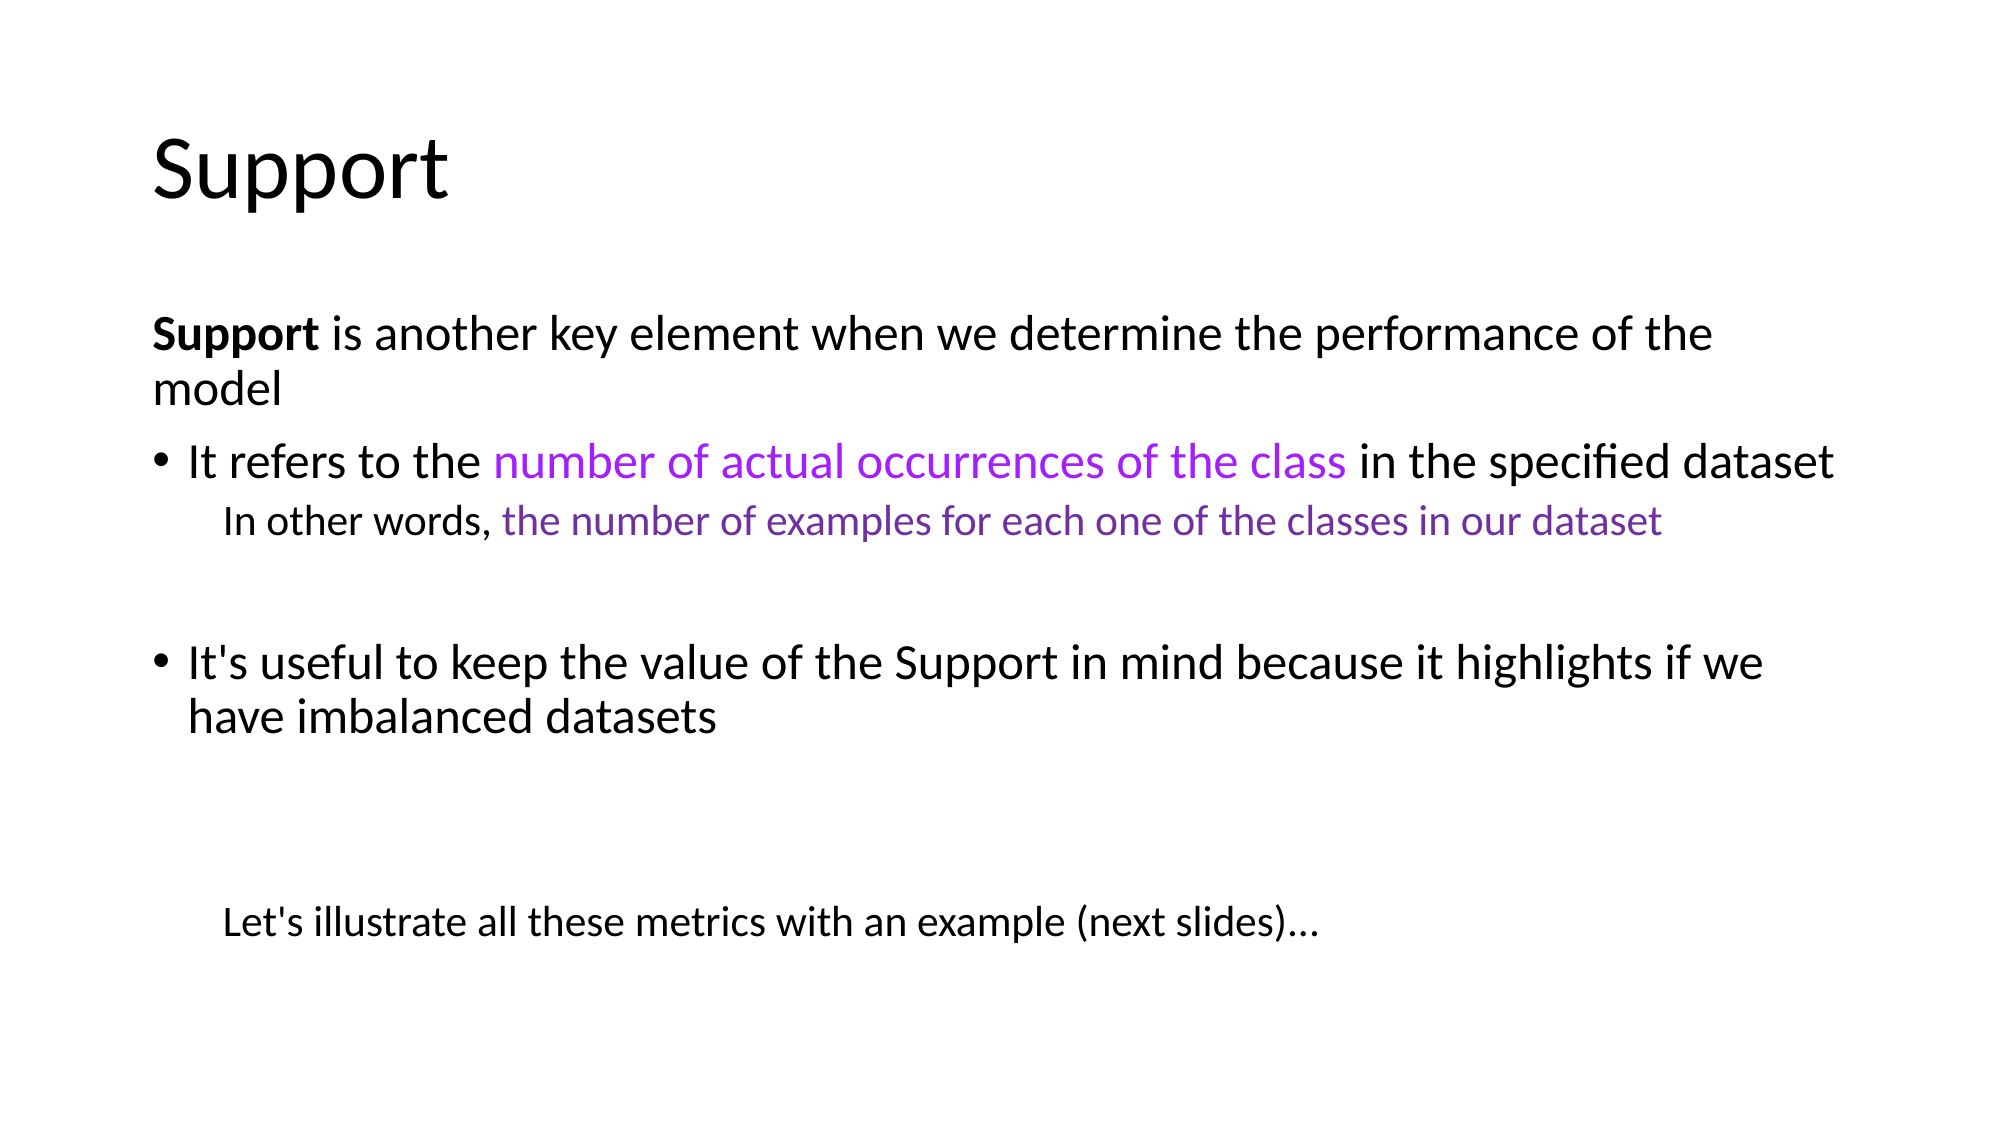

# Support
Support is another key element when we determine the performance of the model
It refers to the number of actual occurrences of the class in the specified dataset
In other words, the number of examples for each one of the classes in our dataset

It's useful to keep the value of the Support in mind because it highlights if we have imbalanced datasets

Let's illustrate all these metrics with an example (next slides)...